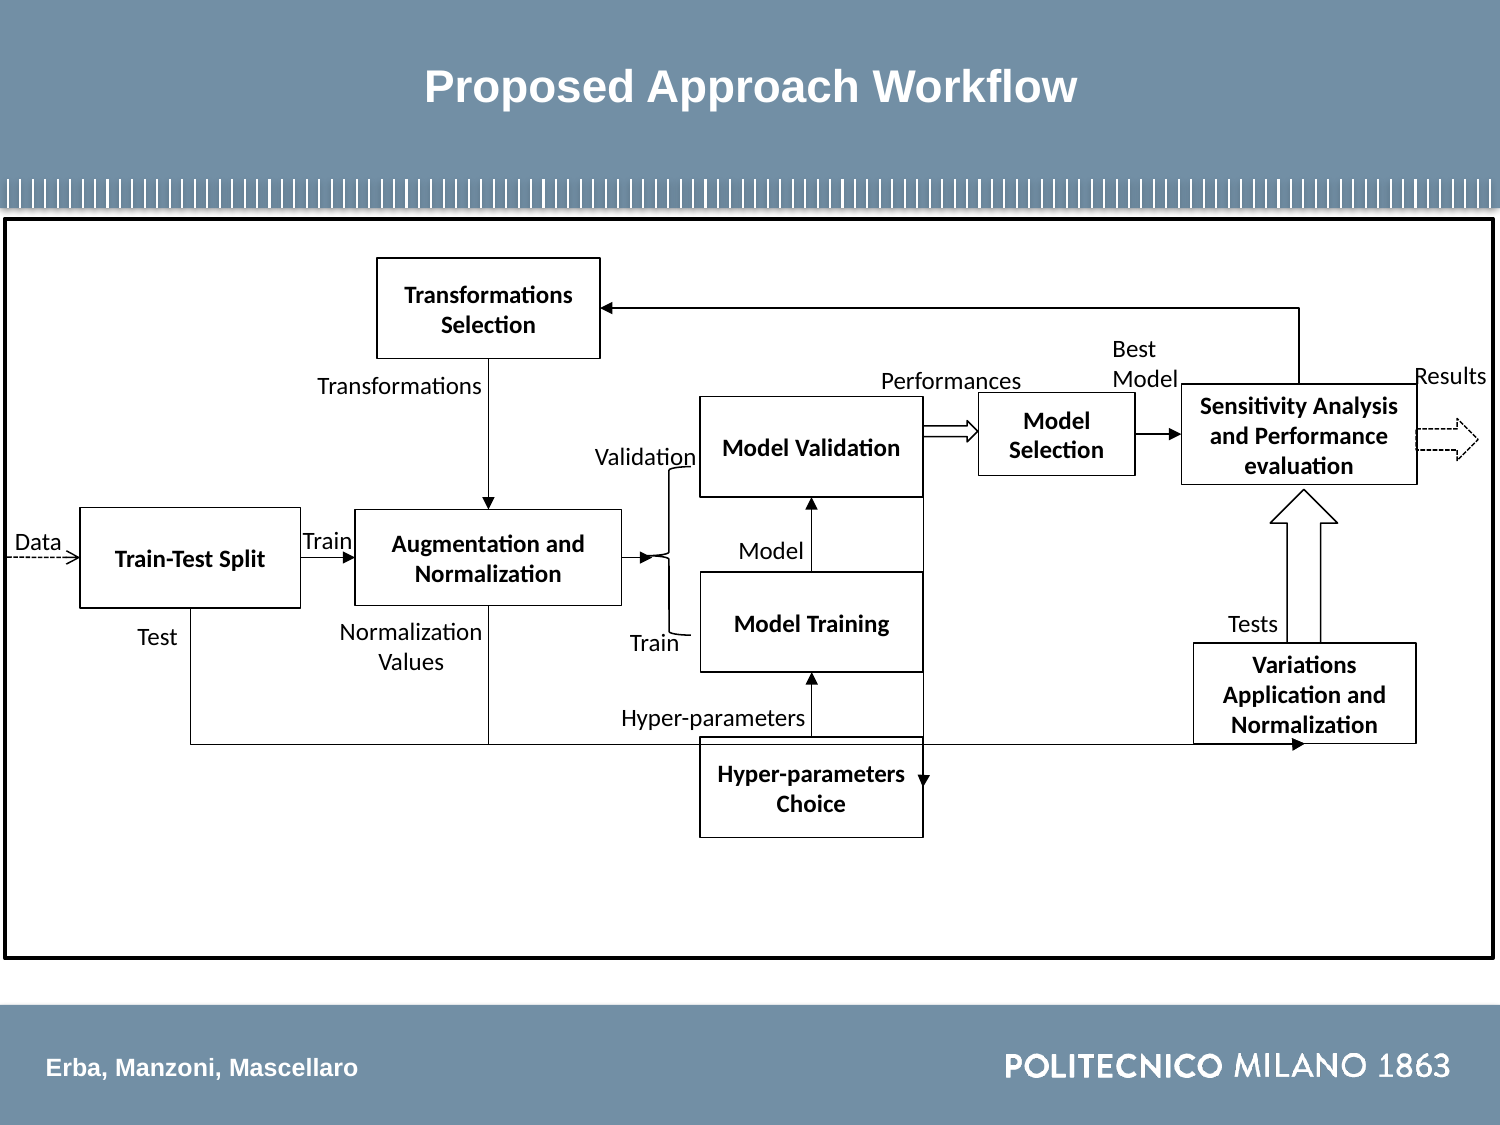

# Proposed Approach Workflow

Transformations Selection
Best Model
Results
Performances
Transformations
Sensitivity Analysis and Performance evaluation
Model Selection
Model Validation

Validation

Train-Test Split
Train
Data
Test
Augmentation and Normalization
Model

Model Training
Tests
Normalization Values
Train
Variations Application and Normalization
Hyper-parameters Choice
Hyper-parameters